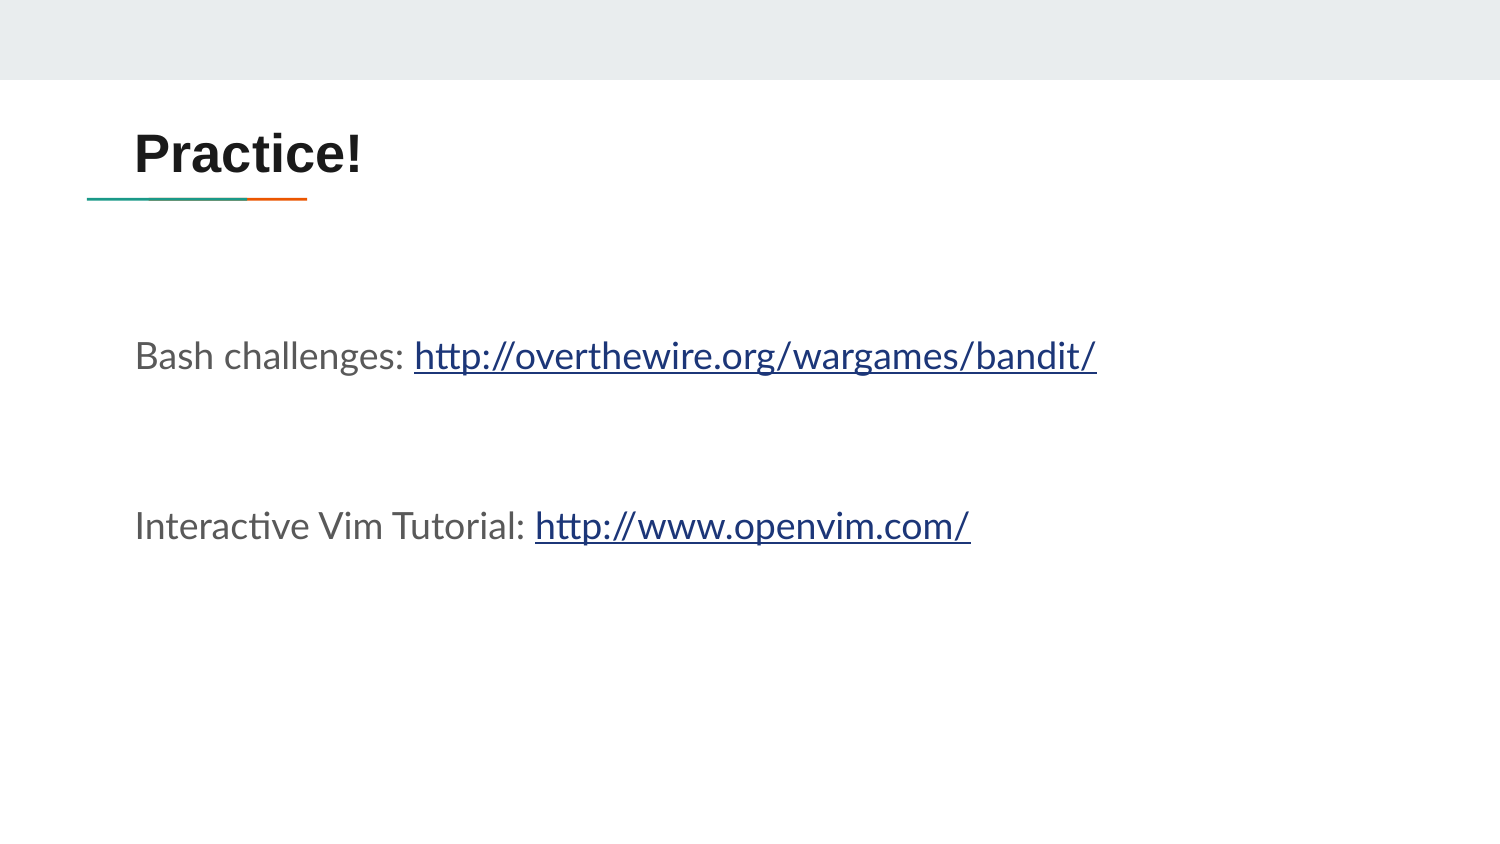

# Practice!

Bash challenges: http://overthewire.org/wargames/bandit/

Interactive Vim Tutorial: http://www.openvim.com/